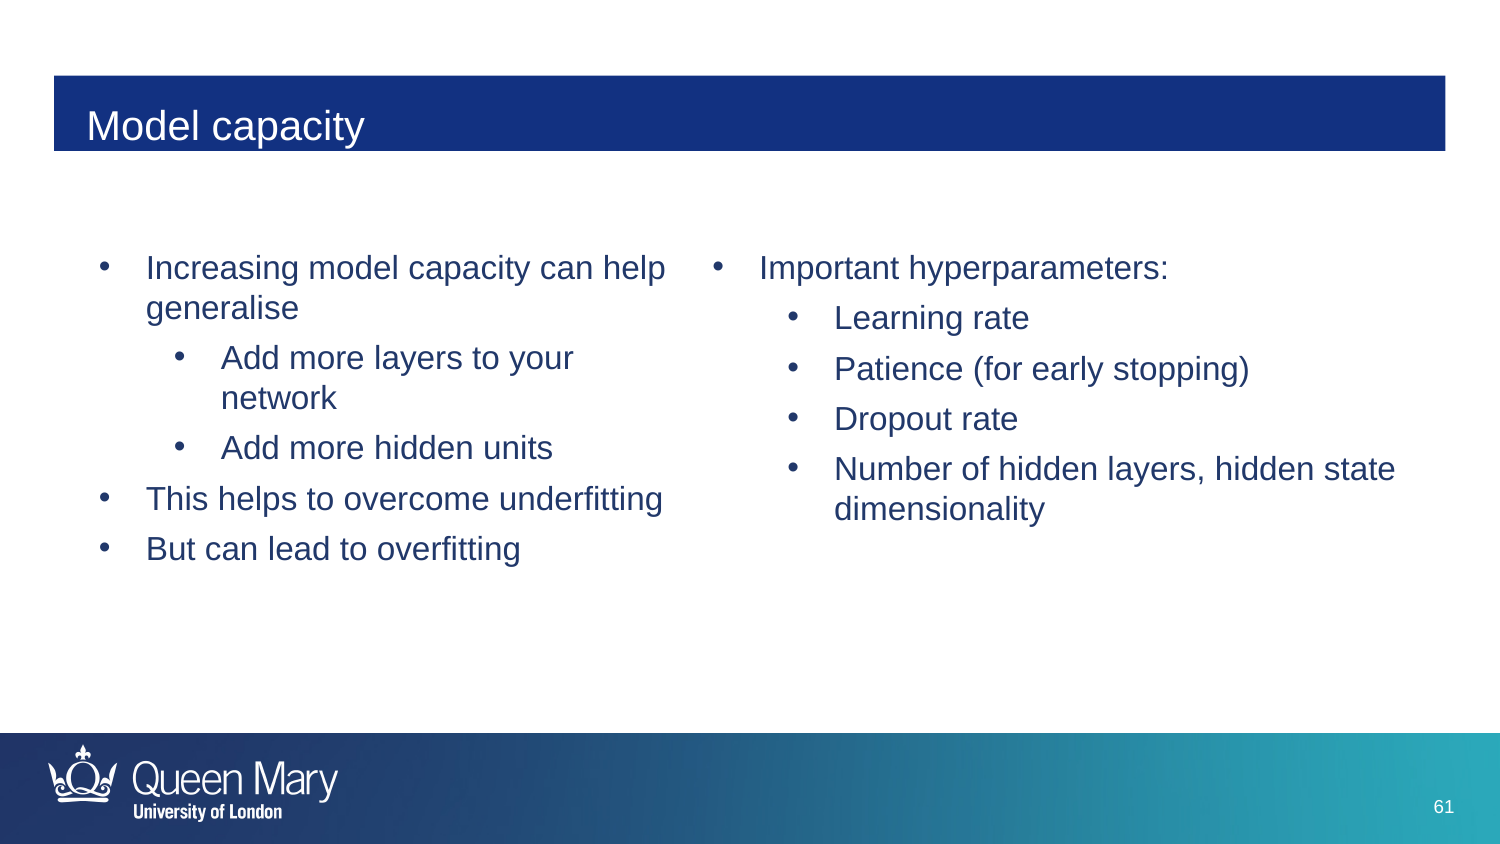

# Model capacity
Increasing model capacity can help generalise
Add more layers to your network
Add more hidden units
This helps to overcome underfitting
But can lead to overfitting

Important hyperparameters:
Learning rate
Patience (for early stopping)
Dropout rate
Number of hidden layers, hidden state dimensionality